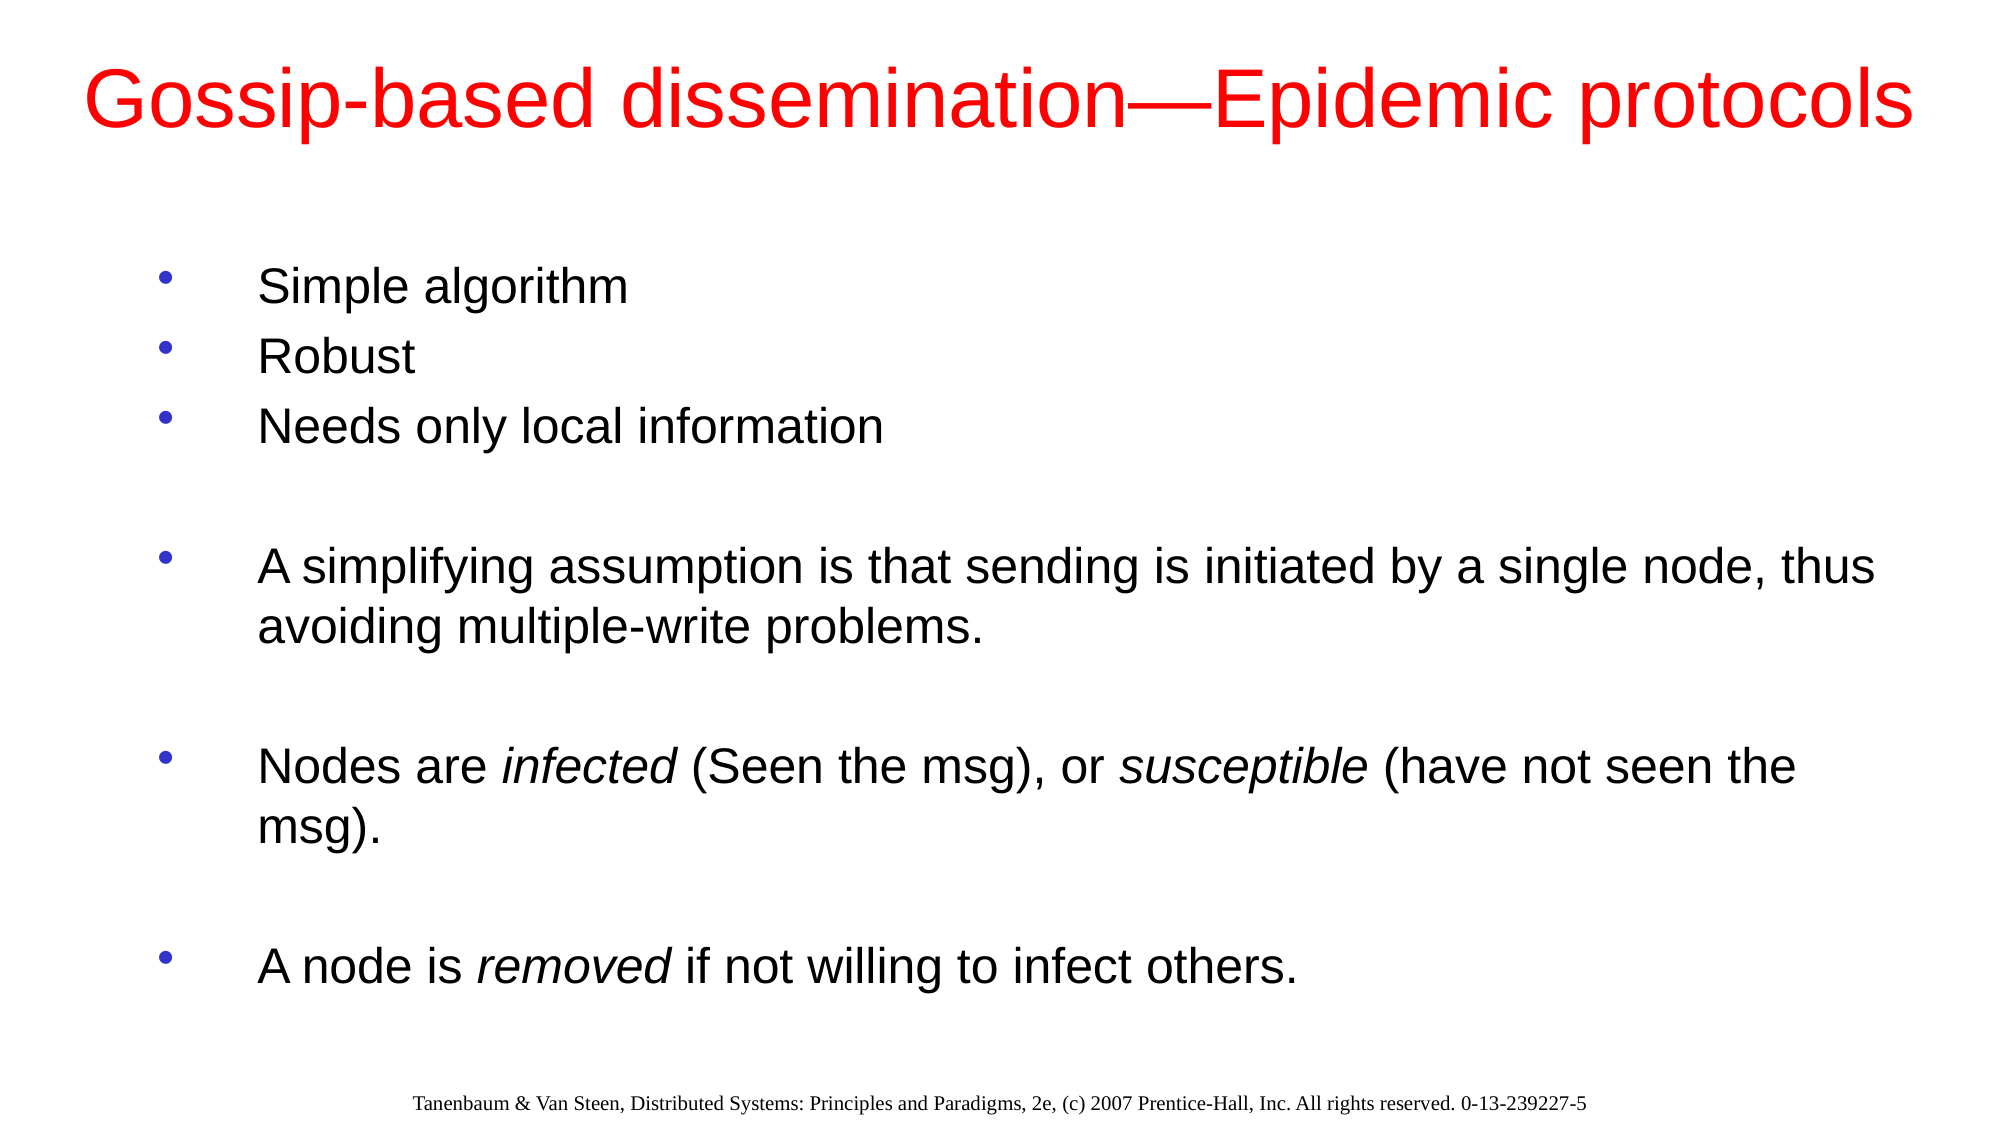

# Gossip-based dissemination—Epidemic protocols
Simple algorithm
Robust
Needs only local information

A simplifying assumption is that sending is initiated by a single node, thus avoiding multiple-write problems.

Nodes are infected (Seen the msg), or susceptible (have not seen the msg).

A node is removed if not willing to infect others.
Tanenbaum & Van Steen, Distributed Systems: Principles and Paradigms, 2e, (c) 2007 Prentice-Hall, Inc. All rights reserved. 0-13-239227-5